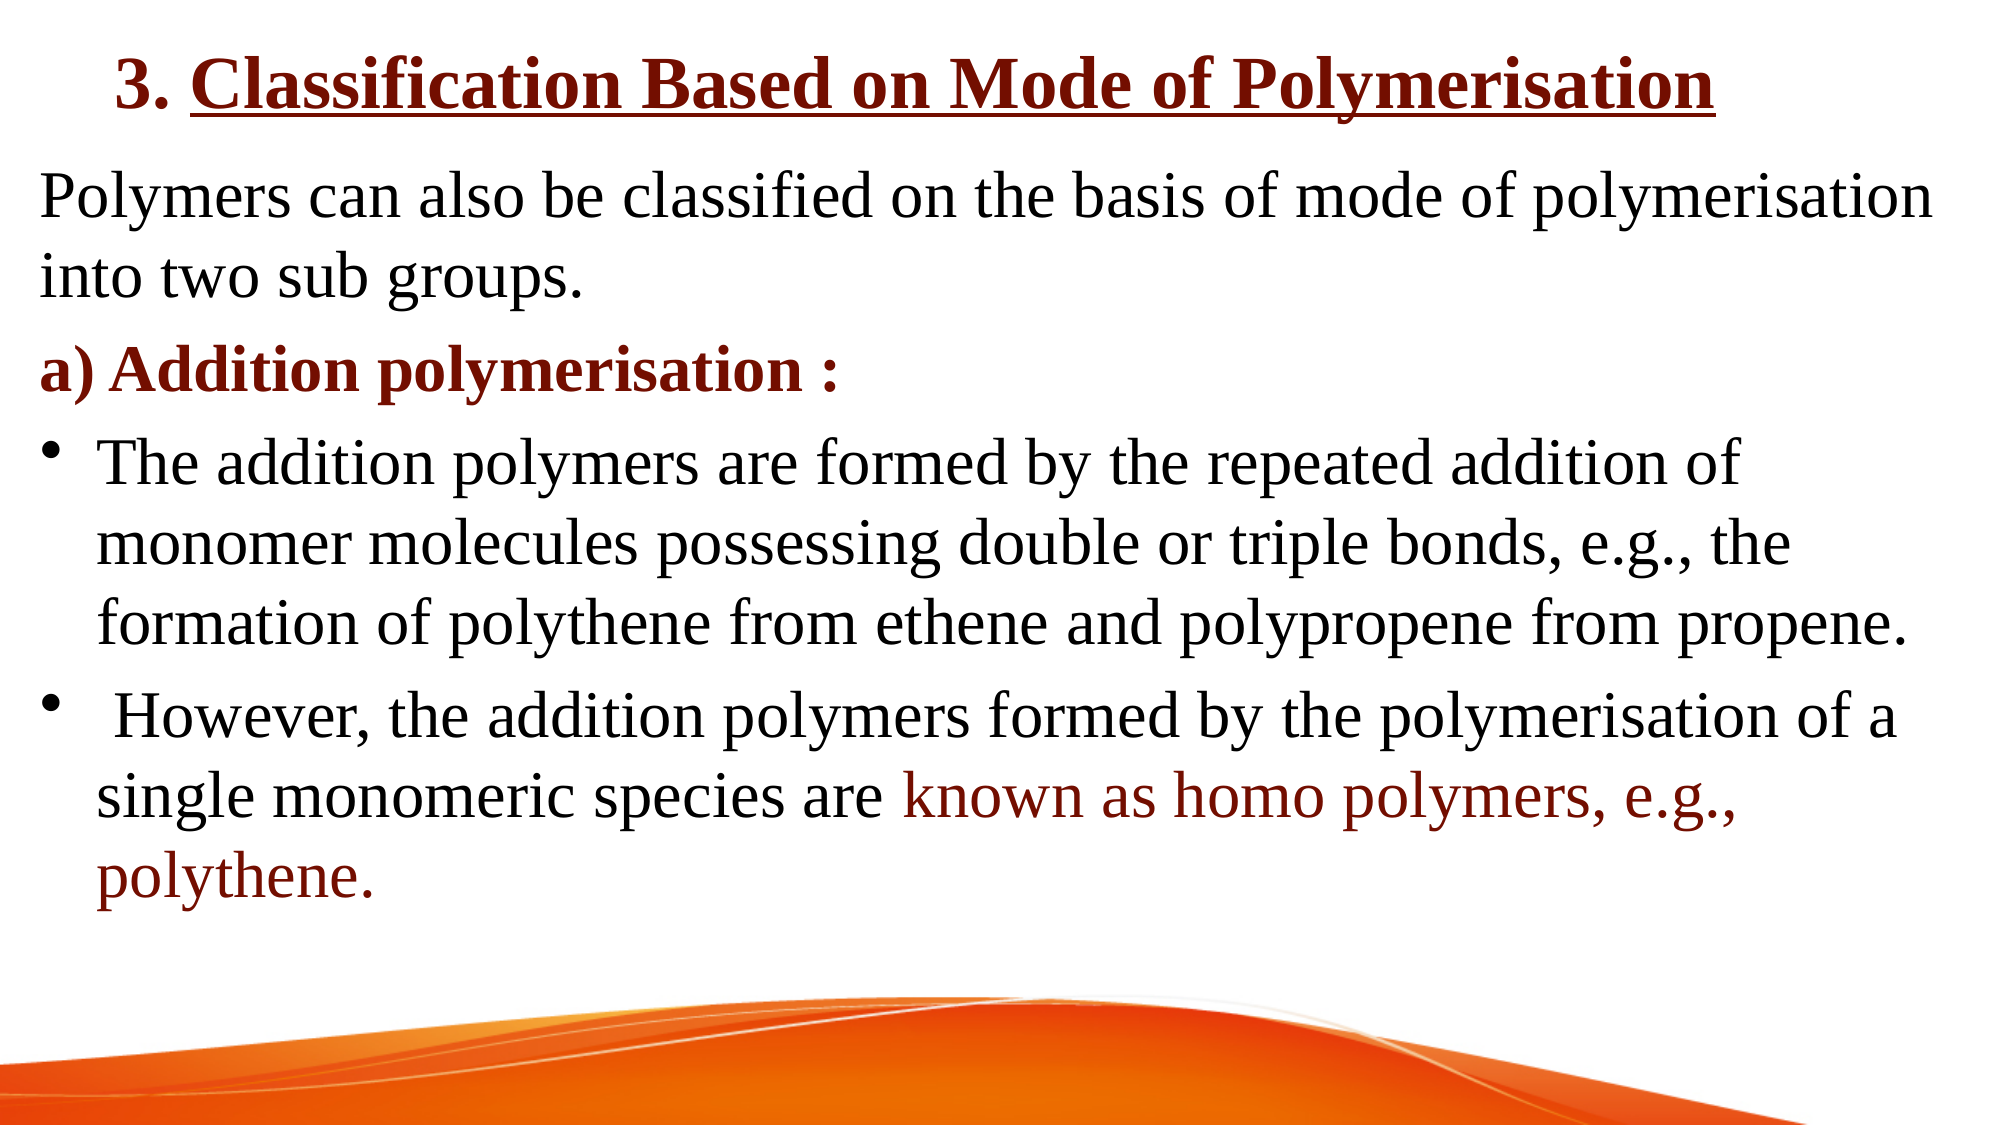

# 3. Classification Based on Mode of Polymerisation
Polymers can also be classified on the basis of mode of polymerisation into two sub groups.
a) Addition polymerisation :
The addition polymers are formed by the repeated addition of monomer molecules possessing double or triple bonds, e.g., the formation of polythene from ethene and polypropene from propene.
 However, the addition polymers formed by the polymerisation of a single monomeric species are known as homo polymers, e.g., polythene.